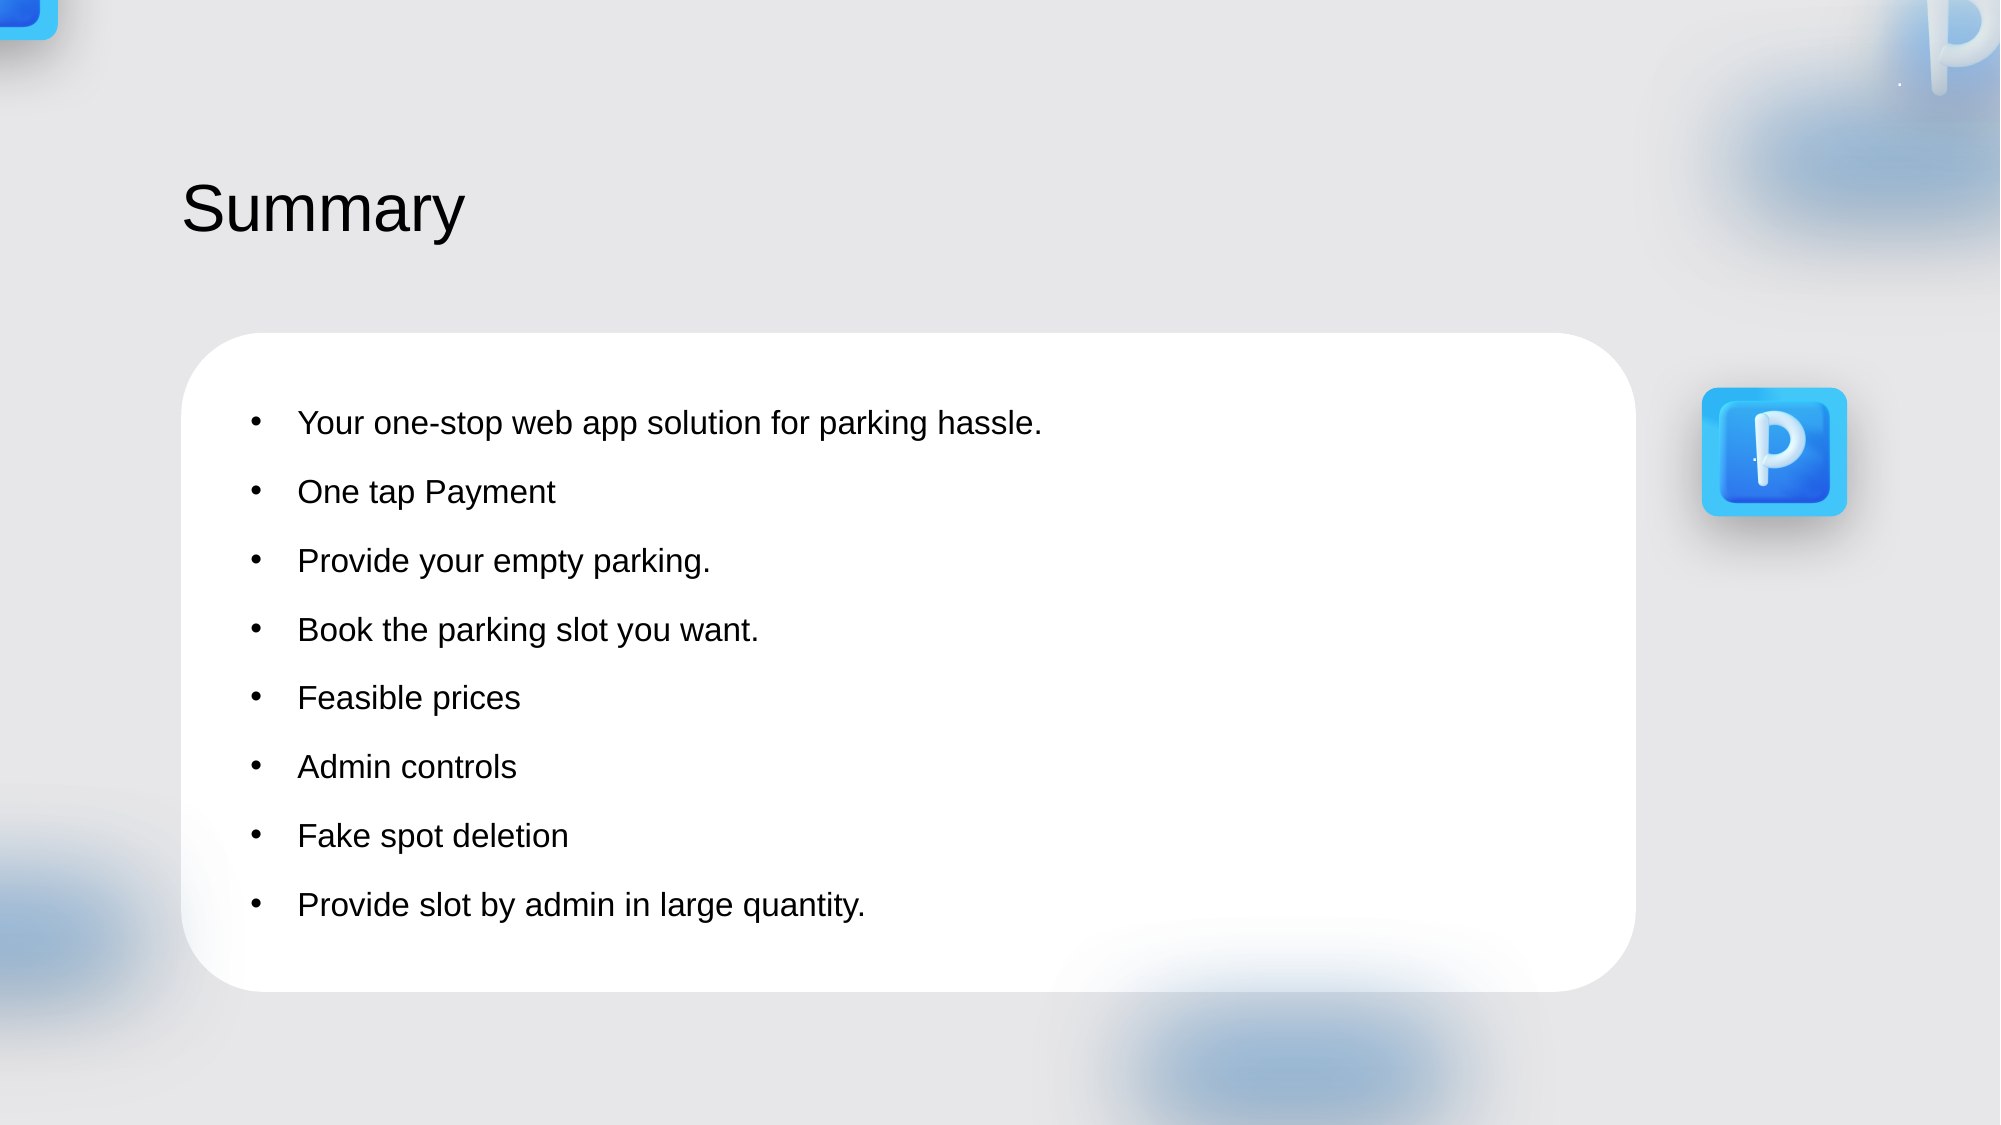

.
.
# Summary
Your one-stop web app solution for parking hassle.
One tap Payment
Provide your empty parking.
Book the parking slot you want.
Feasible prices
Admin controls
Fake spot deletion
Provide slot by admin in large quantity.
.